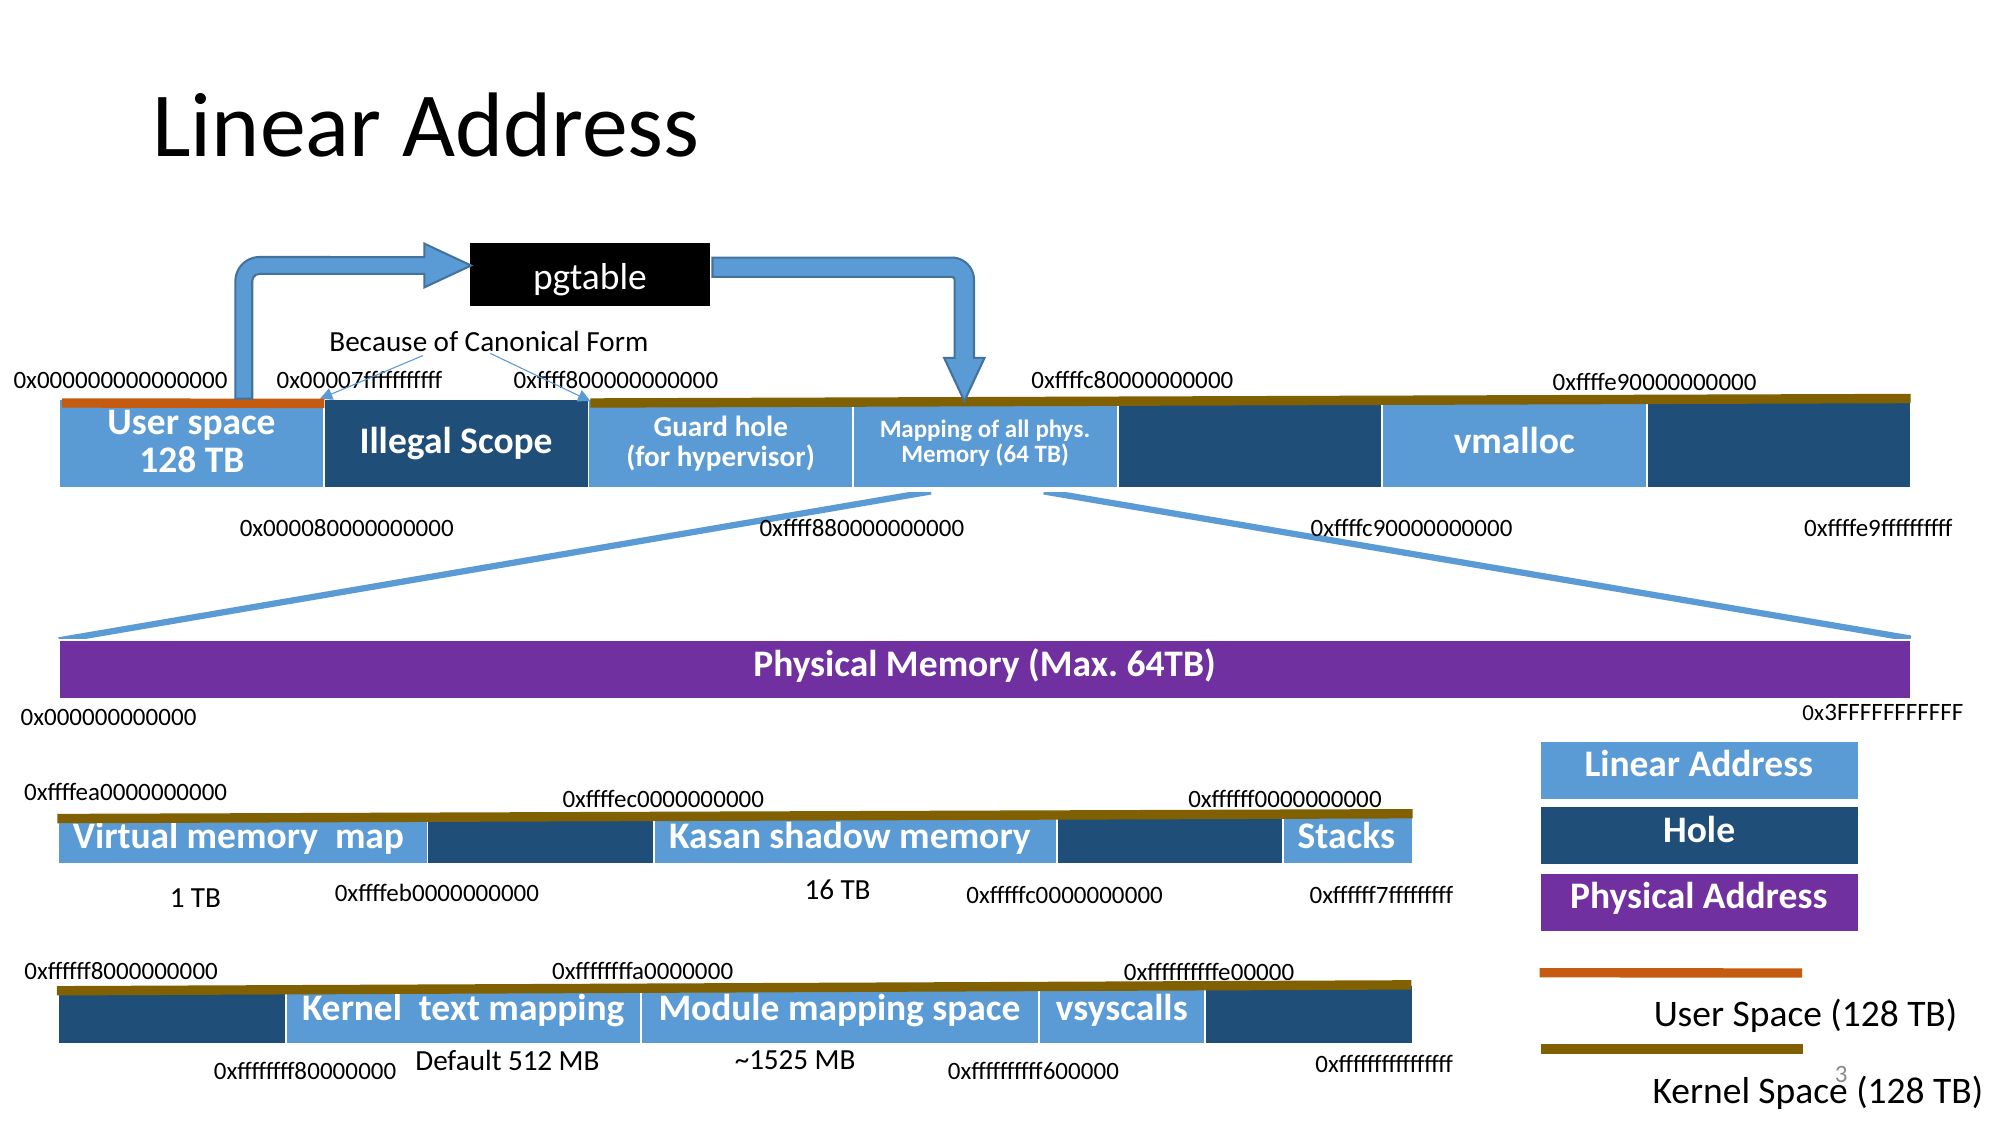

Linear Address

pgtable
Because of Canonical Form
0x000000000000000
0x00007fffffffffff
0xffff800000000000
0xffffc80000000000
0xffffe90000000000
| User space 128 TB | Illegal Scope | Guard hole (for hypervisor) | Mapping of all phys. Memory (64 TB) |  | vmalloc |  |
| --- | --- | --- | --- | --- | --- | --- |
0x000080000000000
0xffffc90000000000
0xffffe9ffffffffff
0xffff880000000000
| Physical Memory (Max. 64TB) |
| --- |
0x‭3FFFFFFFFFFF‬
0x000000000000
| Linear Address |
| --- |
0xffffea0000000000
0xffffec0000000000
0xffffff0000000000
| Hole |
| --- |
| Virtual memory map |  | Kasan shadow memory |  | Stacks |
| --- | --- | --- | --- | --- |
16 TB
0xffffeb0000000000
1 TB
0xfffffc0000000000
0xffffff7fffffffff
| Physical Address |
| --- |
0xffffff8000000000
0xffffffffa0000000
0xffffffffffe00000
User Space (128 TB)
|  | Kernel text mapping | Module mapping space | vsyscalls |  |
| --- | --- | --- | --- | --- |
~1525 MB
Default 512 MB
0xffffffffffffffff
3
0xffffffff80000000
0xffffffffff600000
Kernel Space (128 TB)